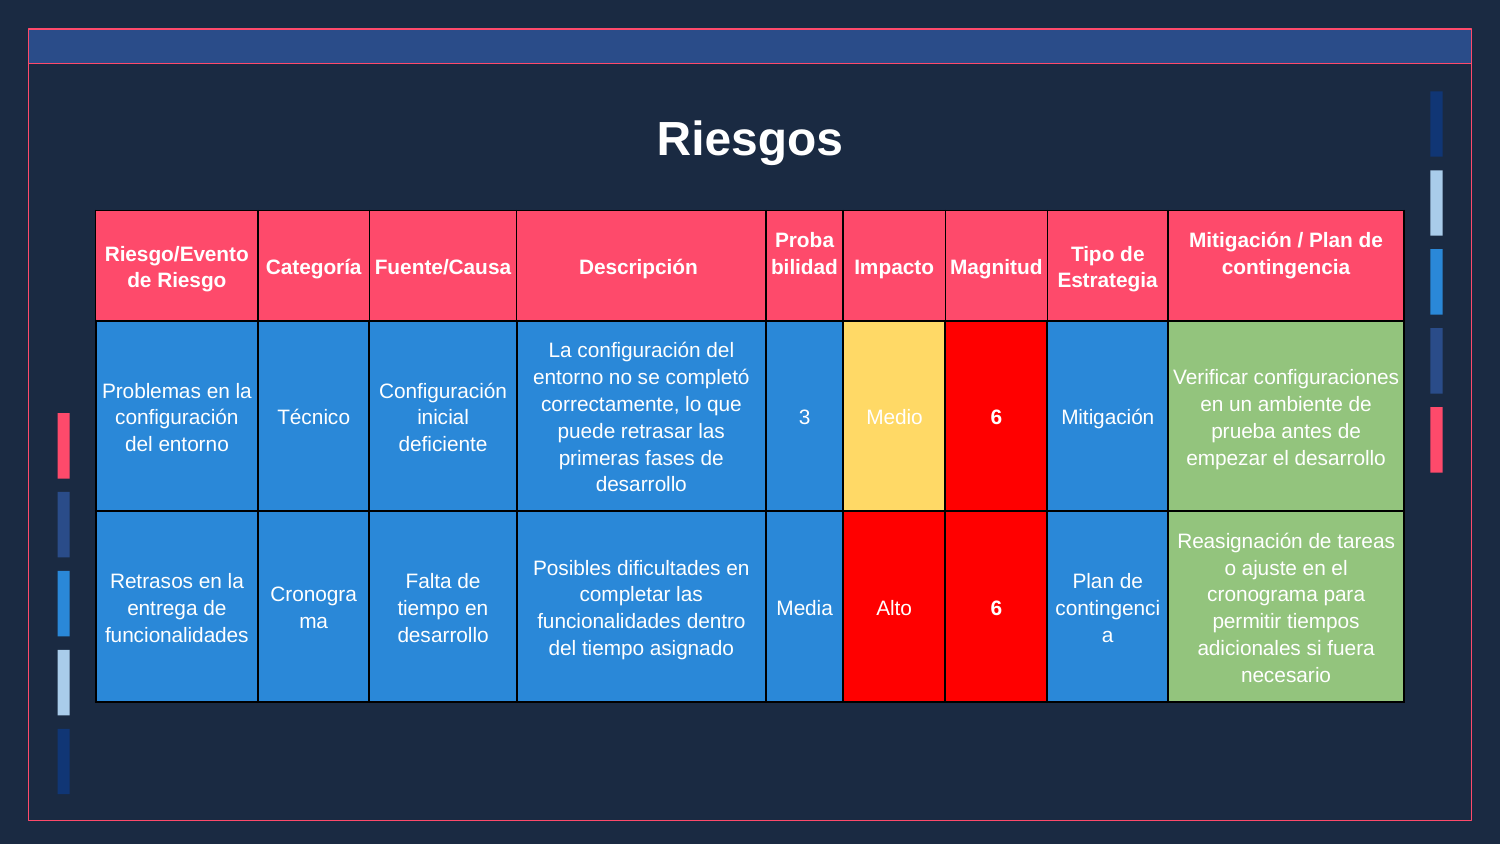

# Riesgos
| Riesgo/Evento de Riesgo | Categoría | Fuente/Causa | Descripción | Probabilidad | Impacto | Magnitud | Tipo de Estrategia | Mitigación / Plan de contingencia |
| --- | --- | --- | --- | --- | --- | --- | --- | --- |
| Problemas en la configuración del entorno | Técnico | Configuración inicial deficiente | La configuración del entorno no se completó correctamente, lo que puede retrasar las primeras fases de desarrollo | 3 | Medio | 6 | Mitigación | Verificar configuraciones en un ambiente de prueba antes de empezar el desarrollo |
| Retrasos en la entrega de funcionalidades | Cronograma | Falta de tiempo en desarrollo | Posibles dificultades en completar las funcionalidades dentro del tiempo asignado | Media | Alto | 6 | Plan de contingencia | Reasignación de tareas o ajuste en el cronograma para permitir tiempos adicionales si fuera necesario |